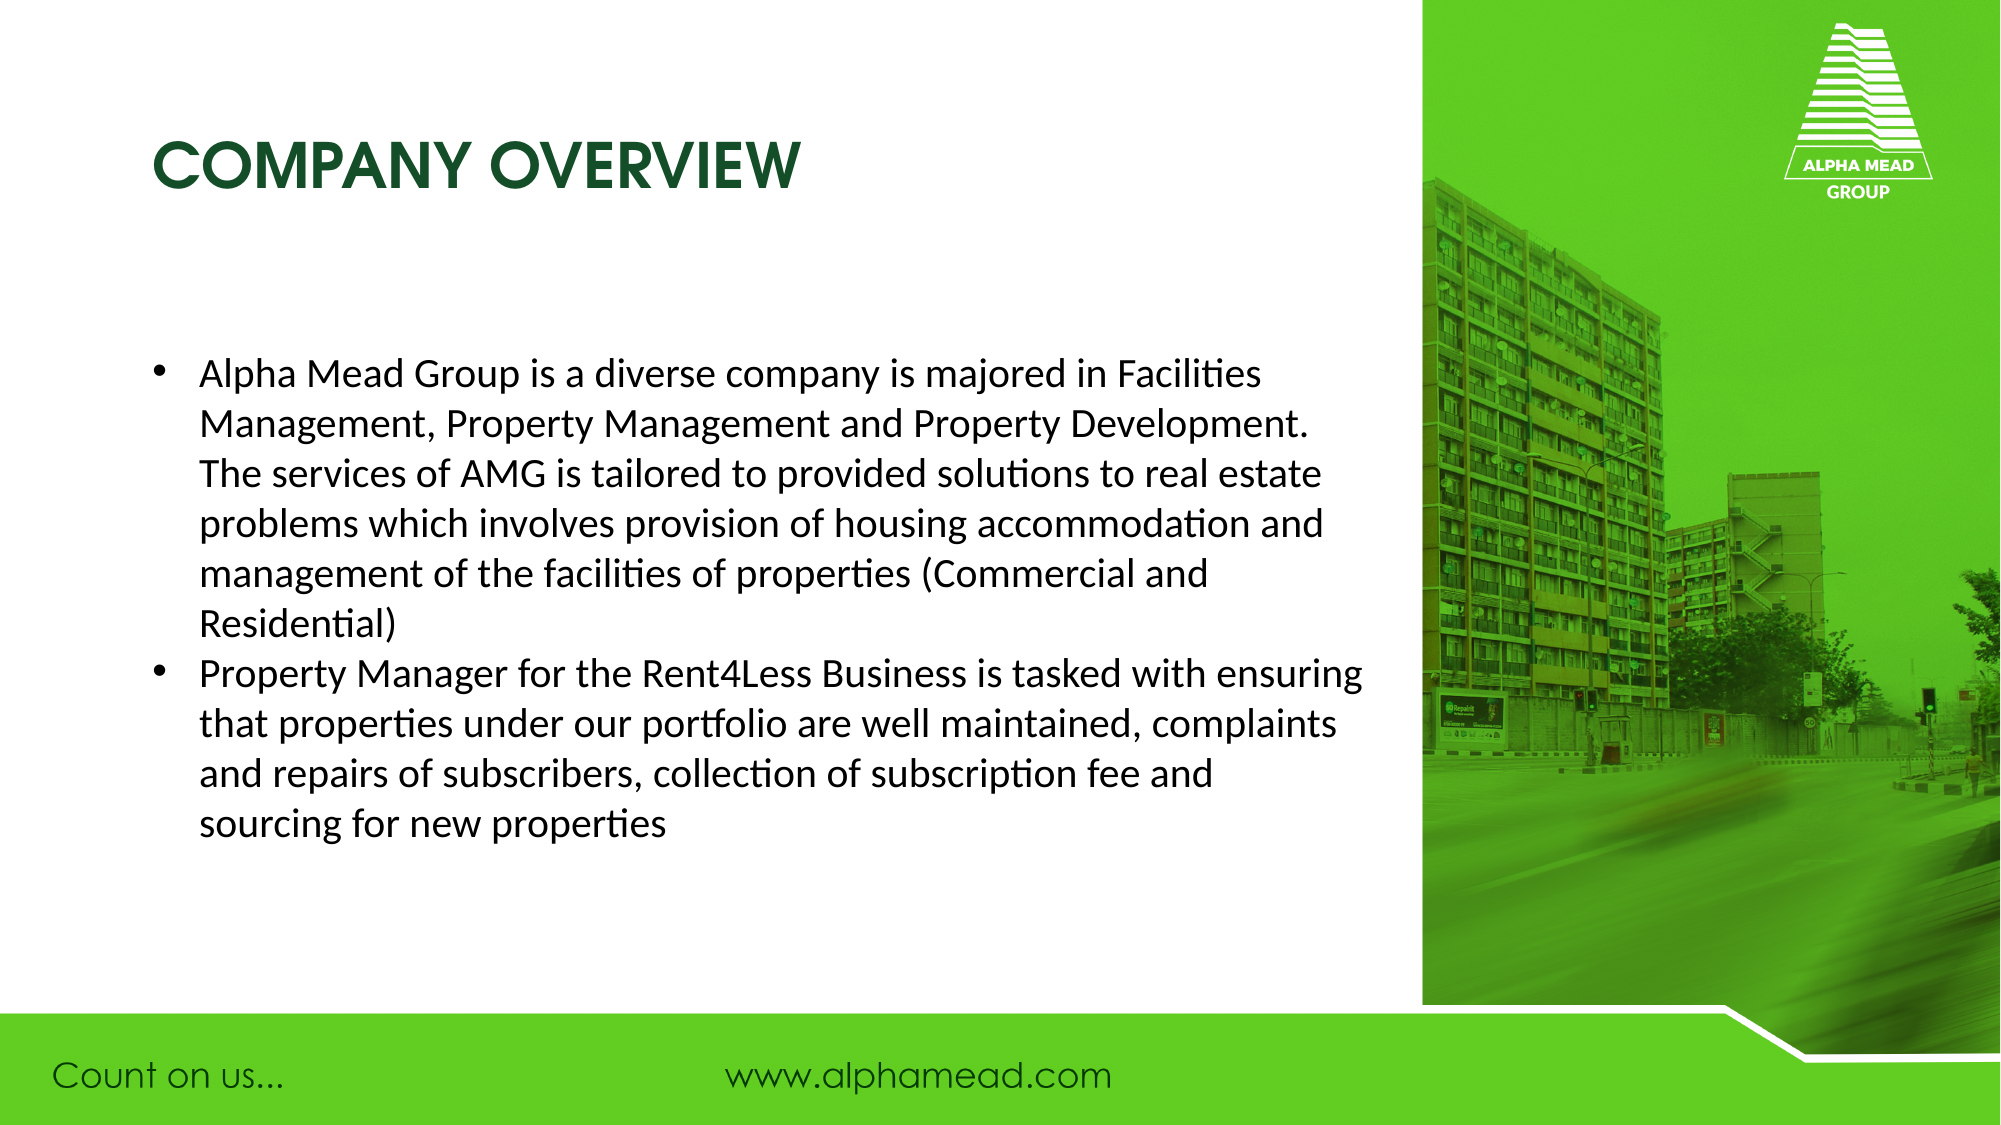

# COMPANY OVERVIEW
Alpha Mead Group is a diverse company is majored in Facilities Management, Property Management and Property Development. The services of AMG is tailored to provided solutions to real estate problems which involves provision of housing accommodation and management of the facilities of properties (Commercial and Residential)
Property Manager for the Rent4Less Business is tasked with ensuring that properties under our portfolio are well maintained, complaints and repairs of subscribers, collection of subscription fee and sourcing for new properties